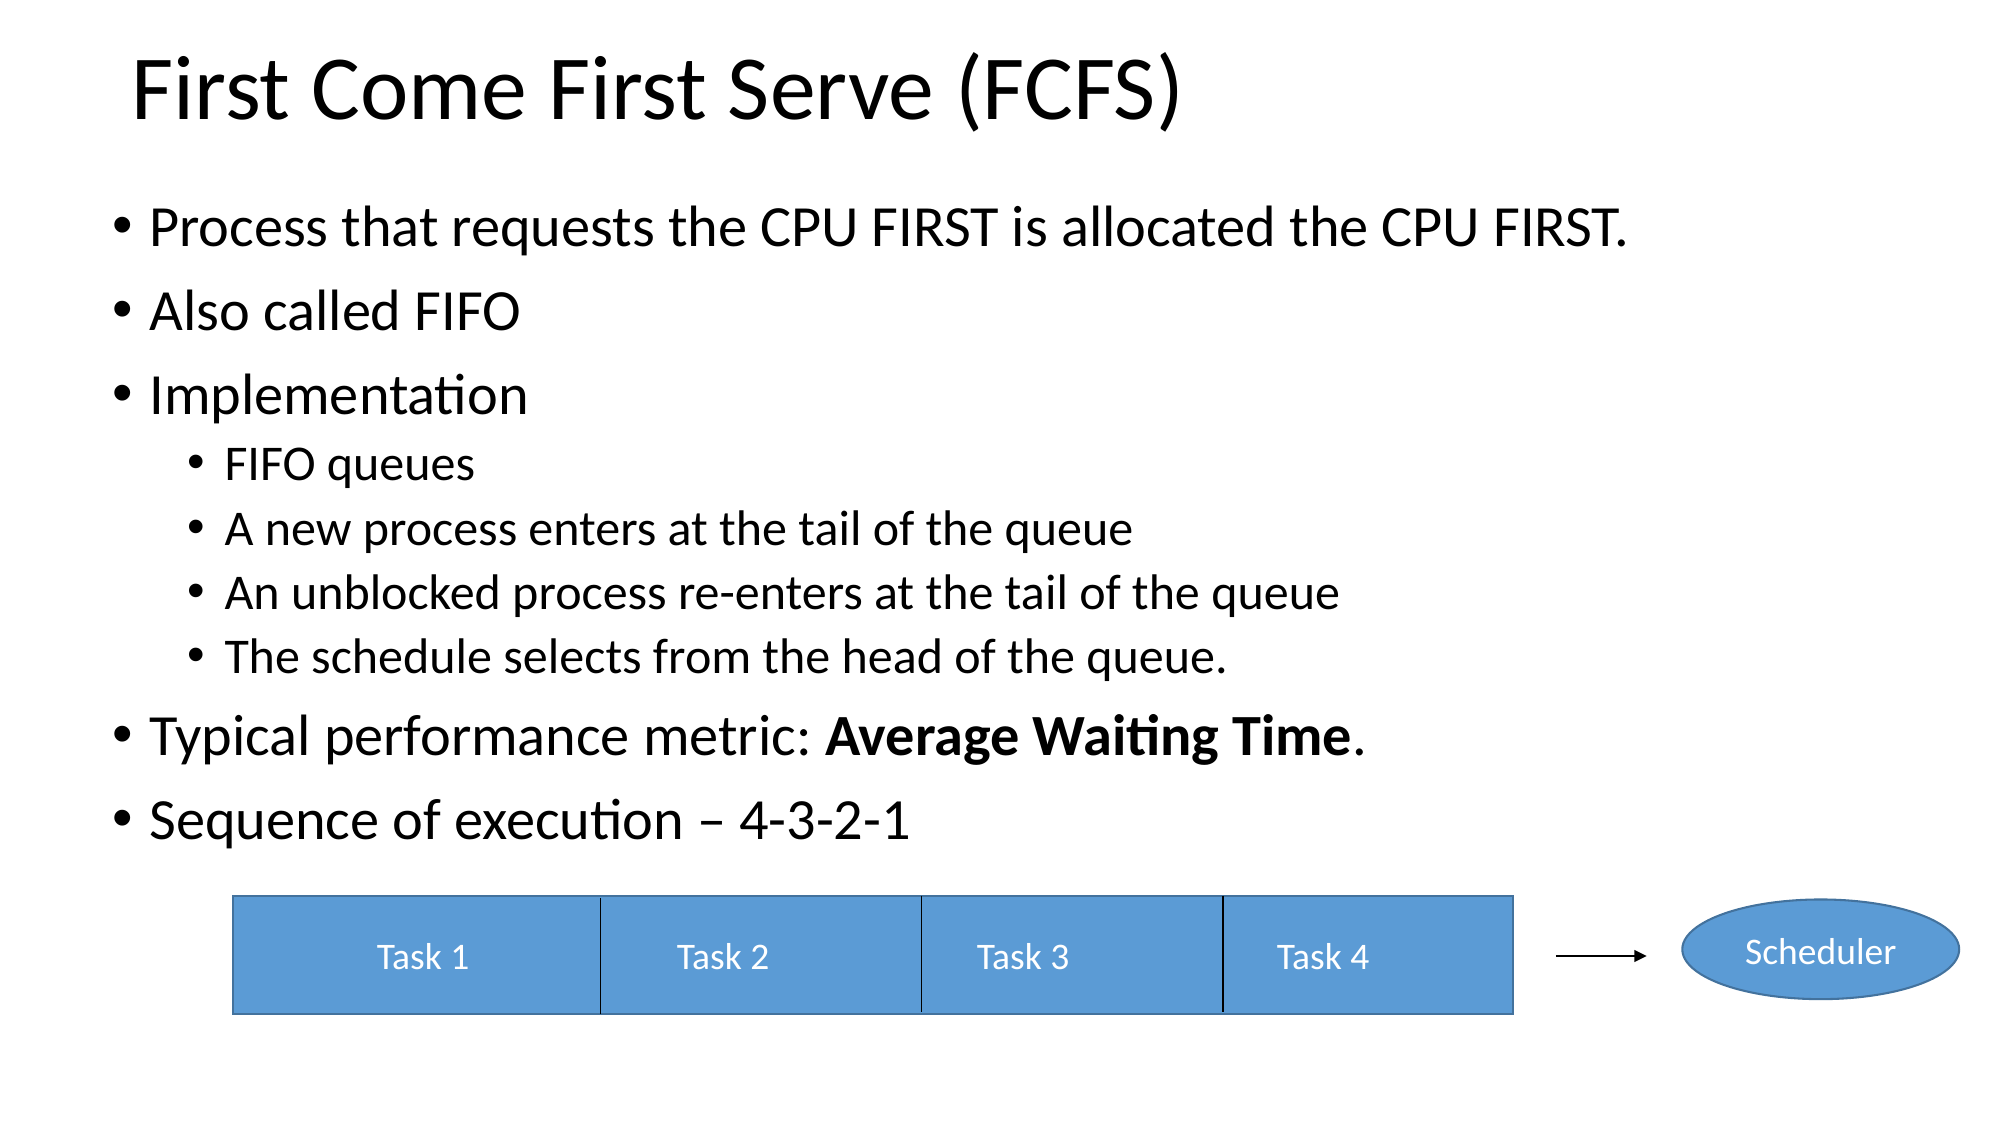

# First Come First Serve (FCFS)
Process that requests the CPU FIRST is allocated the CPU FIRST.
Also called FIFO
Implementation
FIFO queues
A new process enters at the tail of the queue
An unblocked process re-enters at the tail of the queue
The schedule selects from the head of the queue.
Typical performance metric: Average Waiting Time.
Sequence of execution – 4-3-2-1
Task 1           	Task 2		Task 3		Task 4
Scheduler